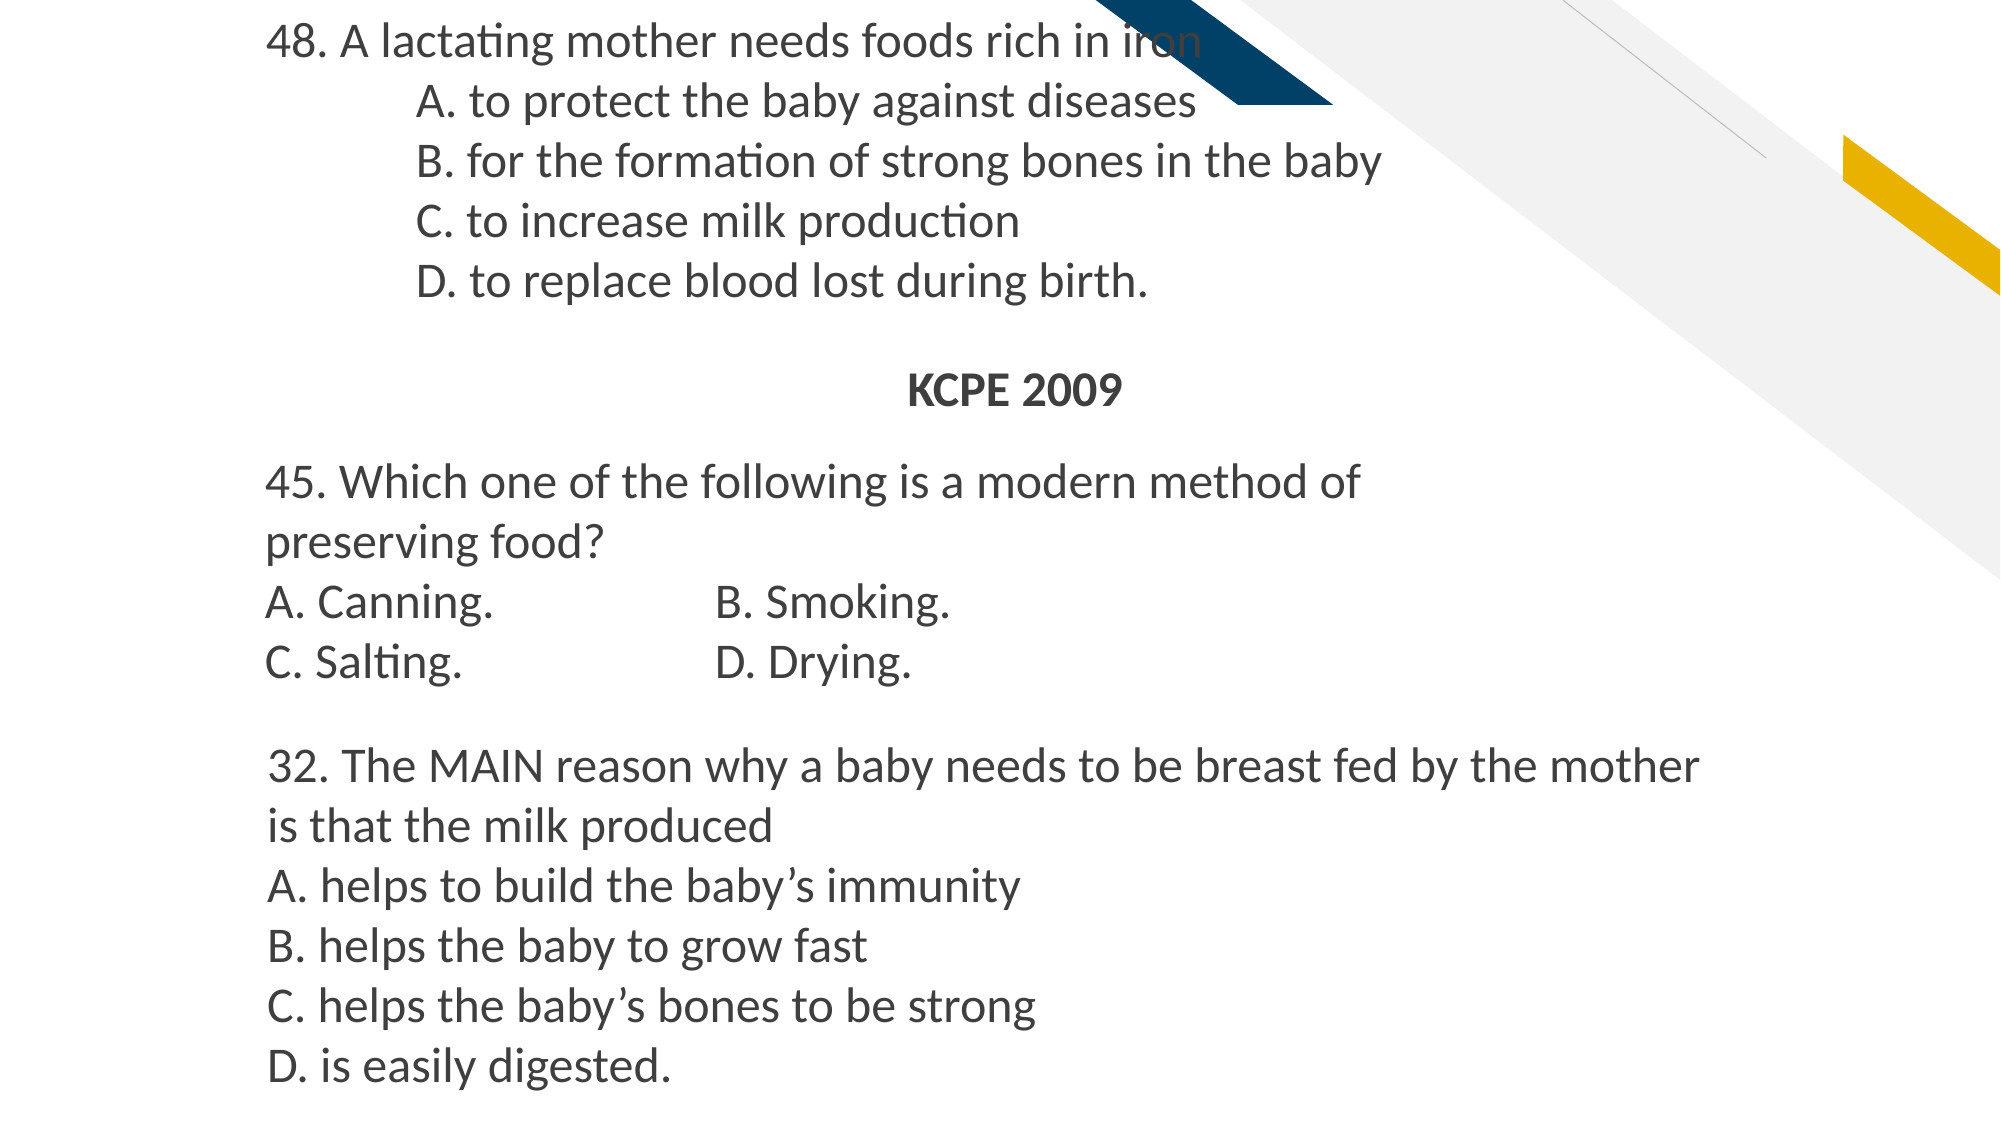

48. A lactating mother needs foods rich in iron
	A. to protect the baby against diseases
	B. for the formation of strong bones in the baby
	C. to increase milk production
	D. to replace blood lost during birth.
KCPE 2009
45. Which one of the following is a modern method of
preserving food?
A. Canning. 		B. Smoking.
C. Salting. 		D. Drying.
32. The MAIN reason why a baby needs to be breast fed by the mother is that the milk produced
A. helps to build the baby’s immunity
B. helps the baby to grow fast
C. helps the baby’s bones to be strong
D. is easily digested.